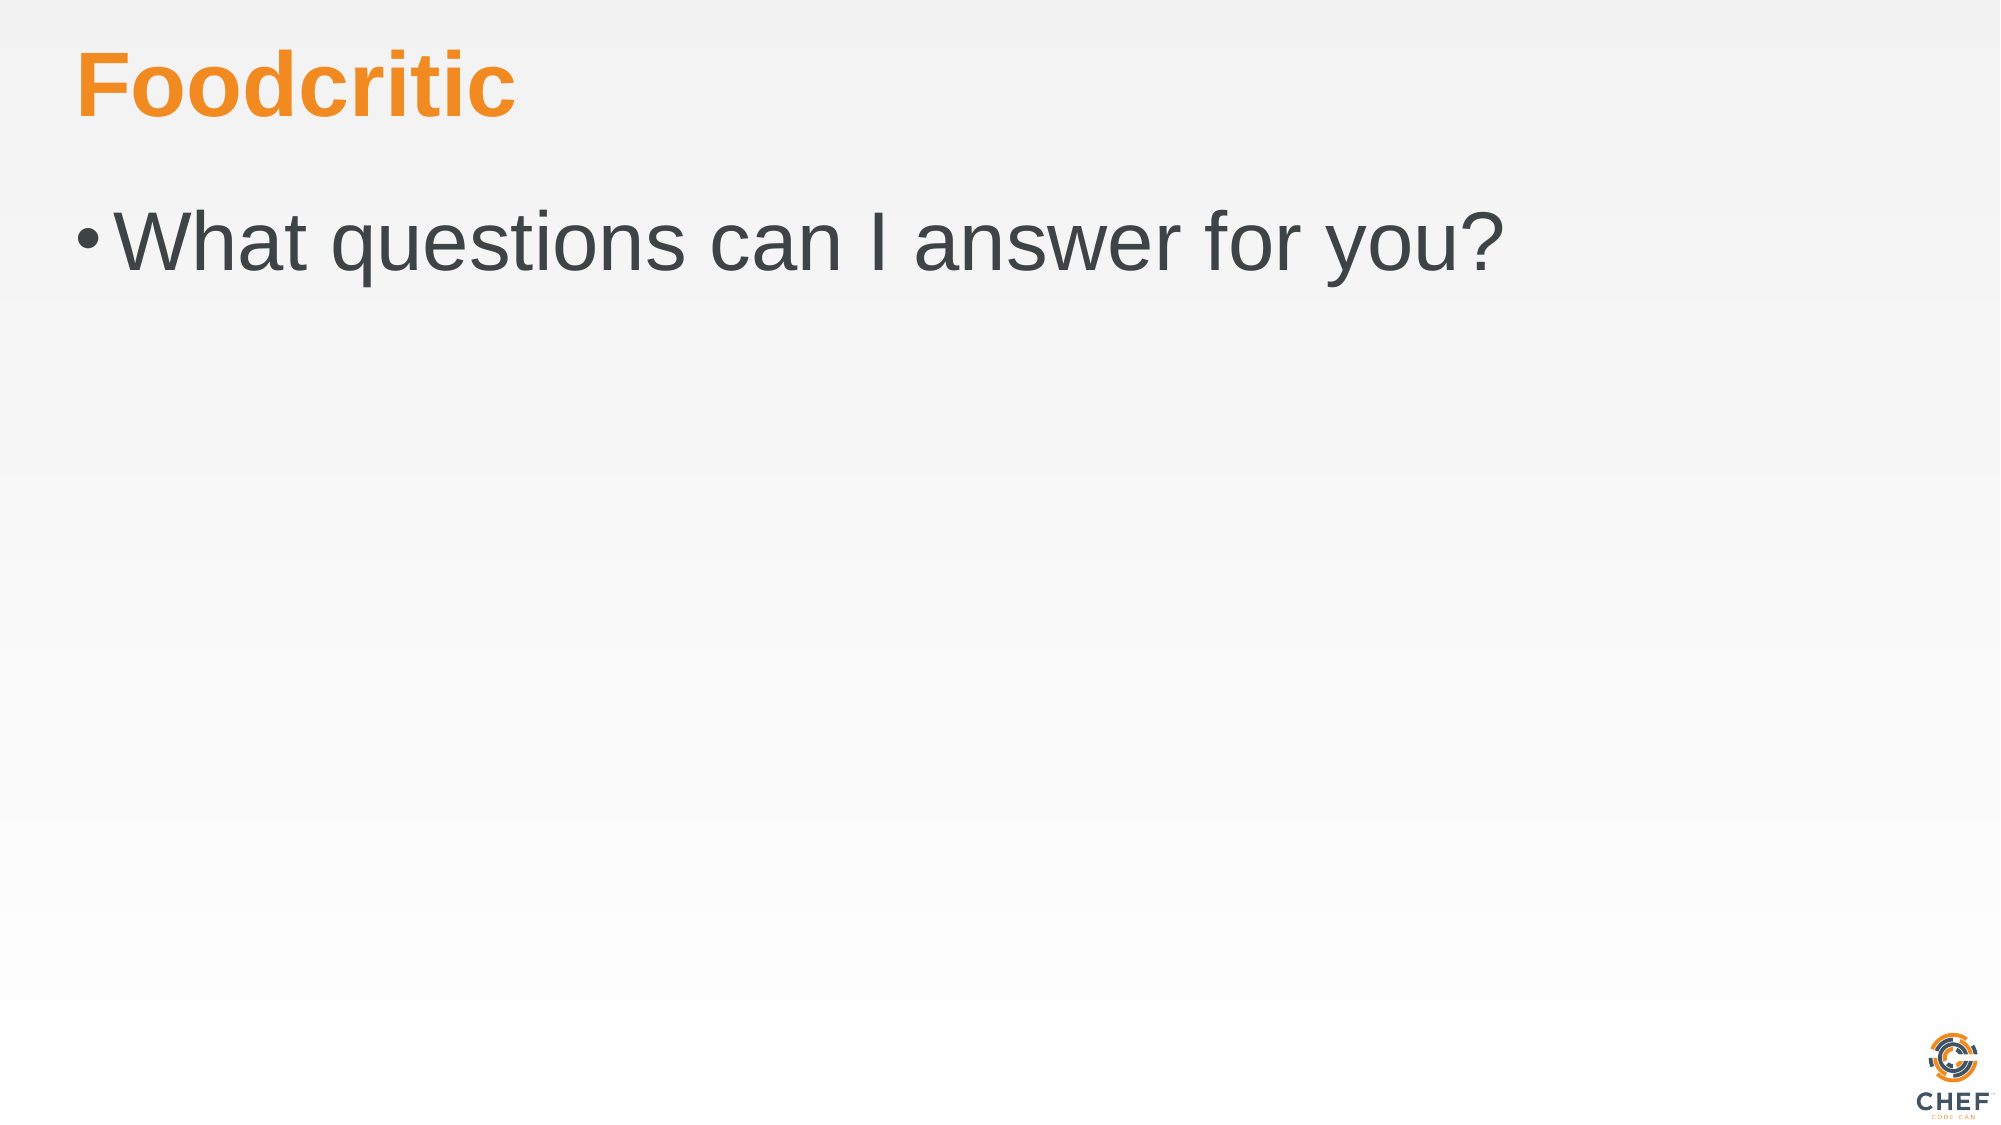

# Foodcritic
What questions can I answer for you?